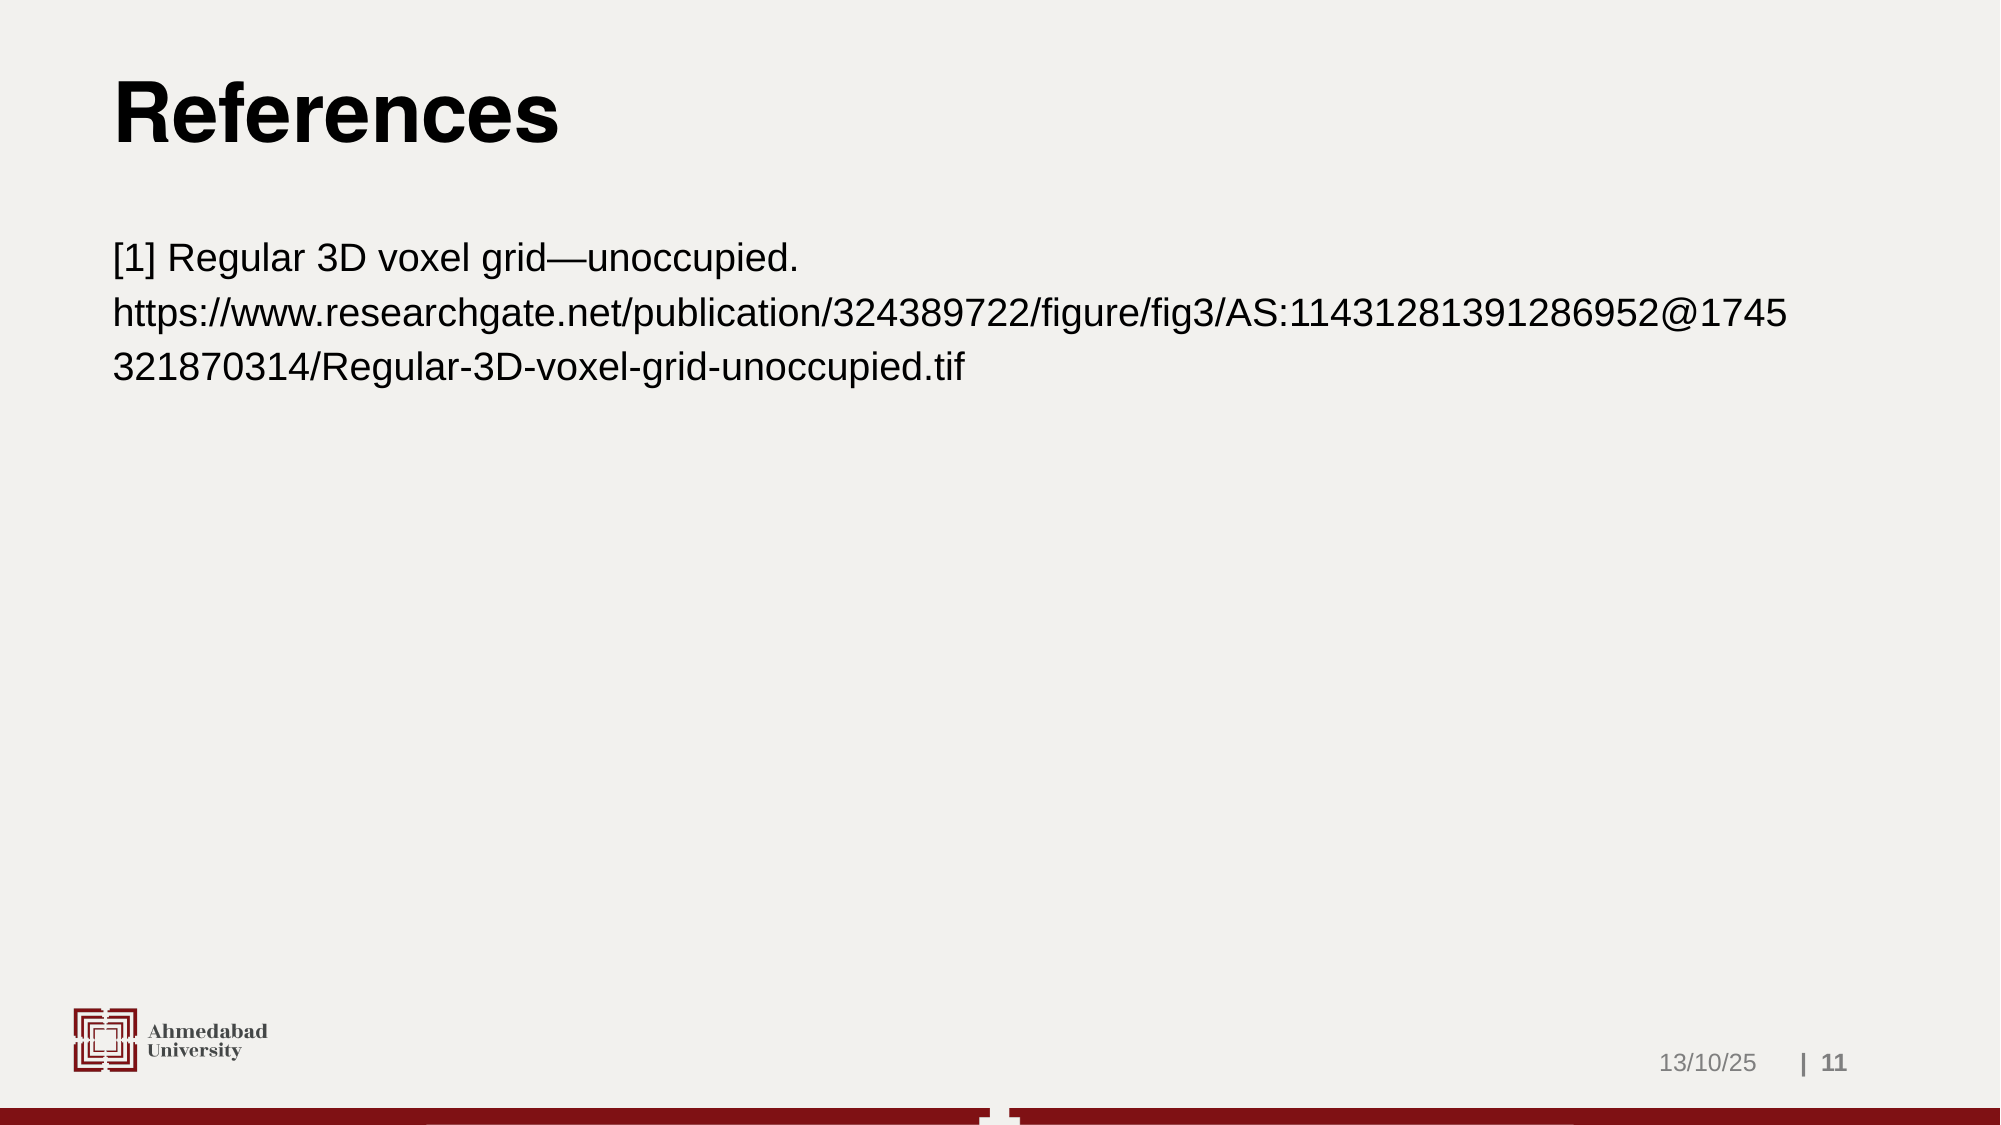

# References
[1] Regular 3D voxel grid—unoccupied. https://www.researchgate.net/publication/324389722/figure/fig3/AS:11431281391286952@1745321870314/Regular-3D-voxel-grid-unoccupied.tif

13/10/25
|  11